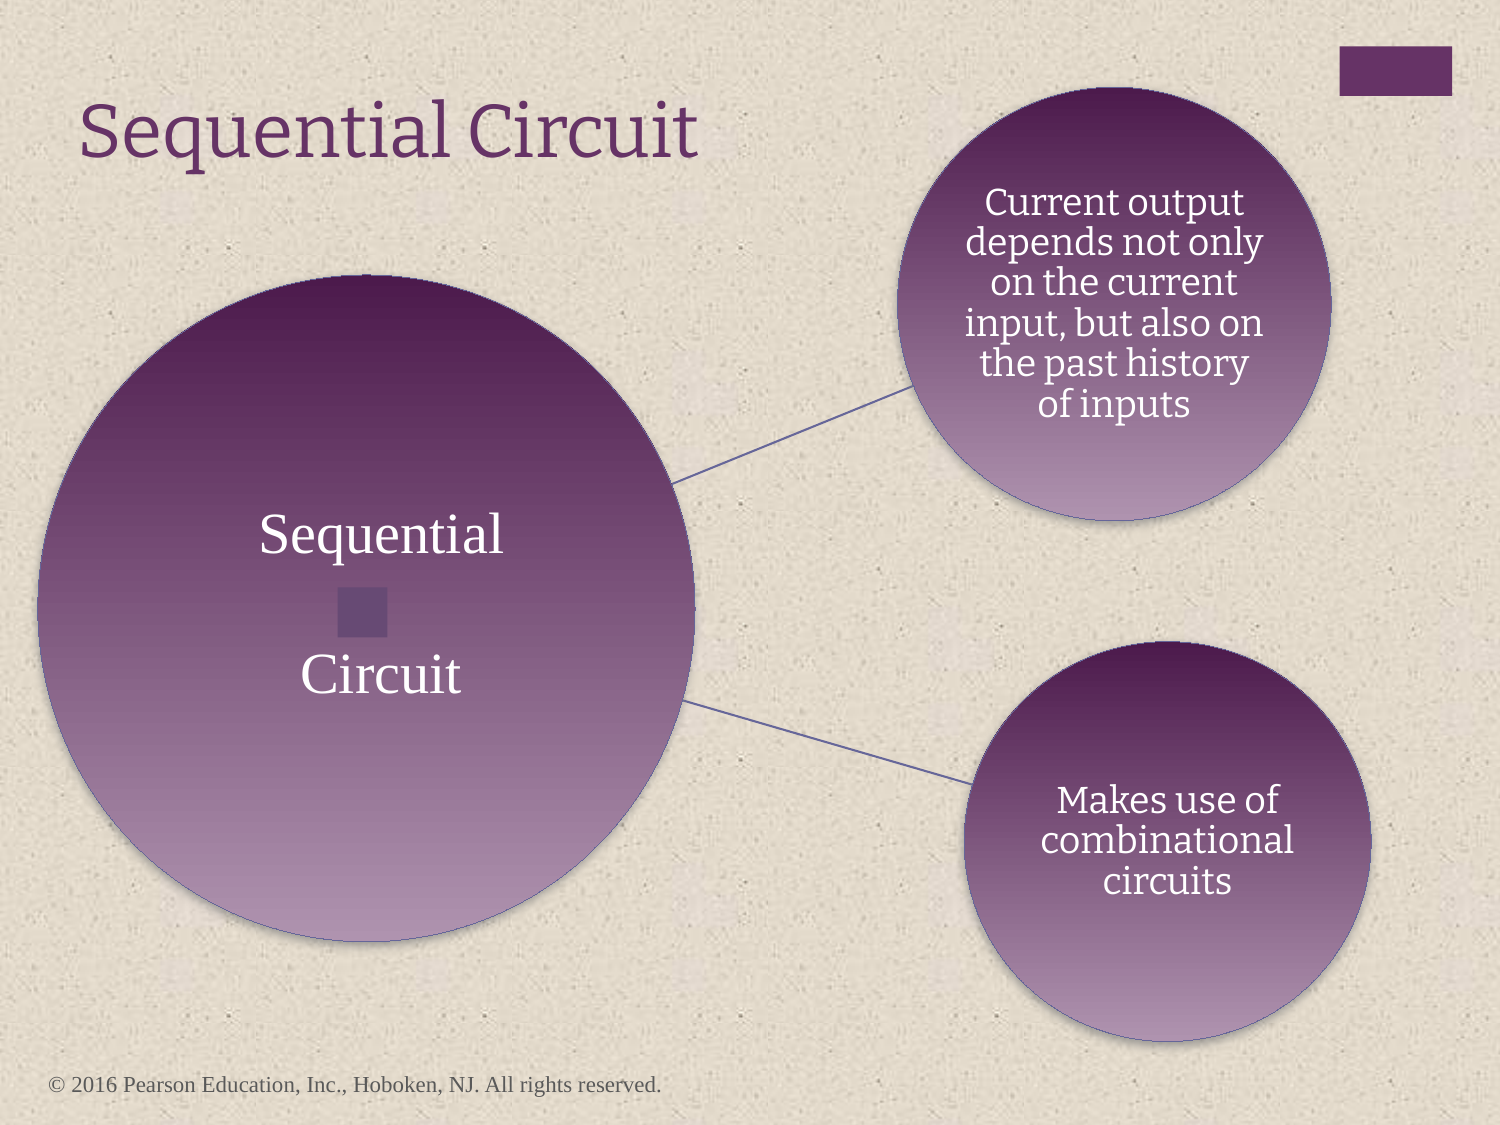

Sequential Circuit
Current output depends not only on the current input, but also on the past history of inputs
Makes use of combinational circuits
Sequential

Circuit

© 2016 Pearson Education, Inc., Hoboken, NJ. All rights reserved.